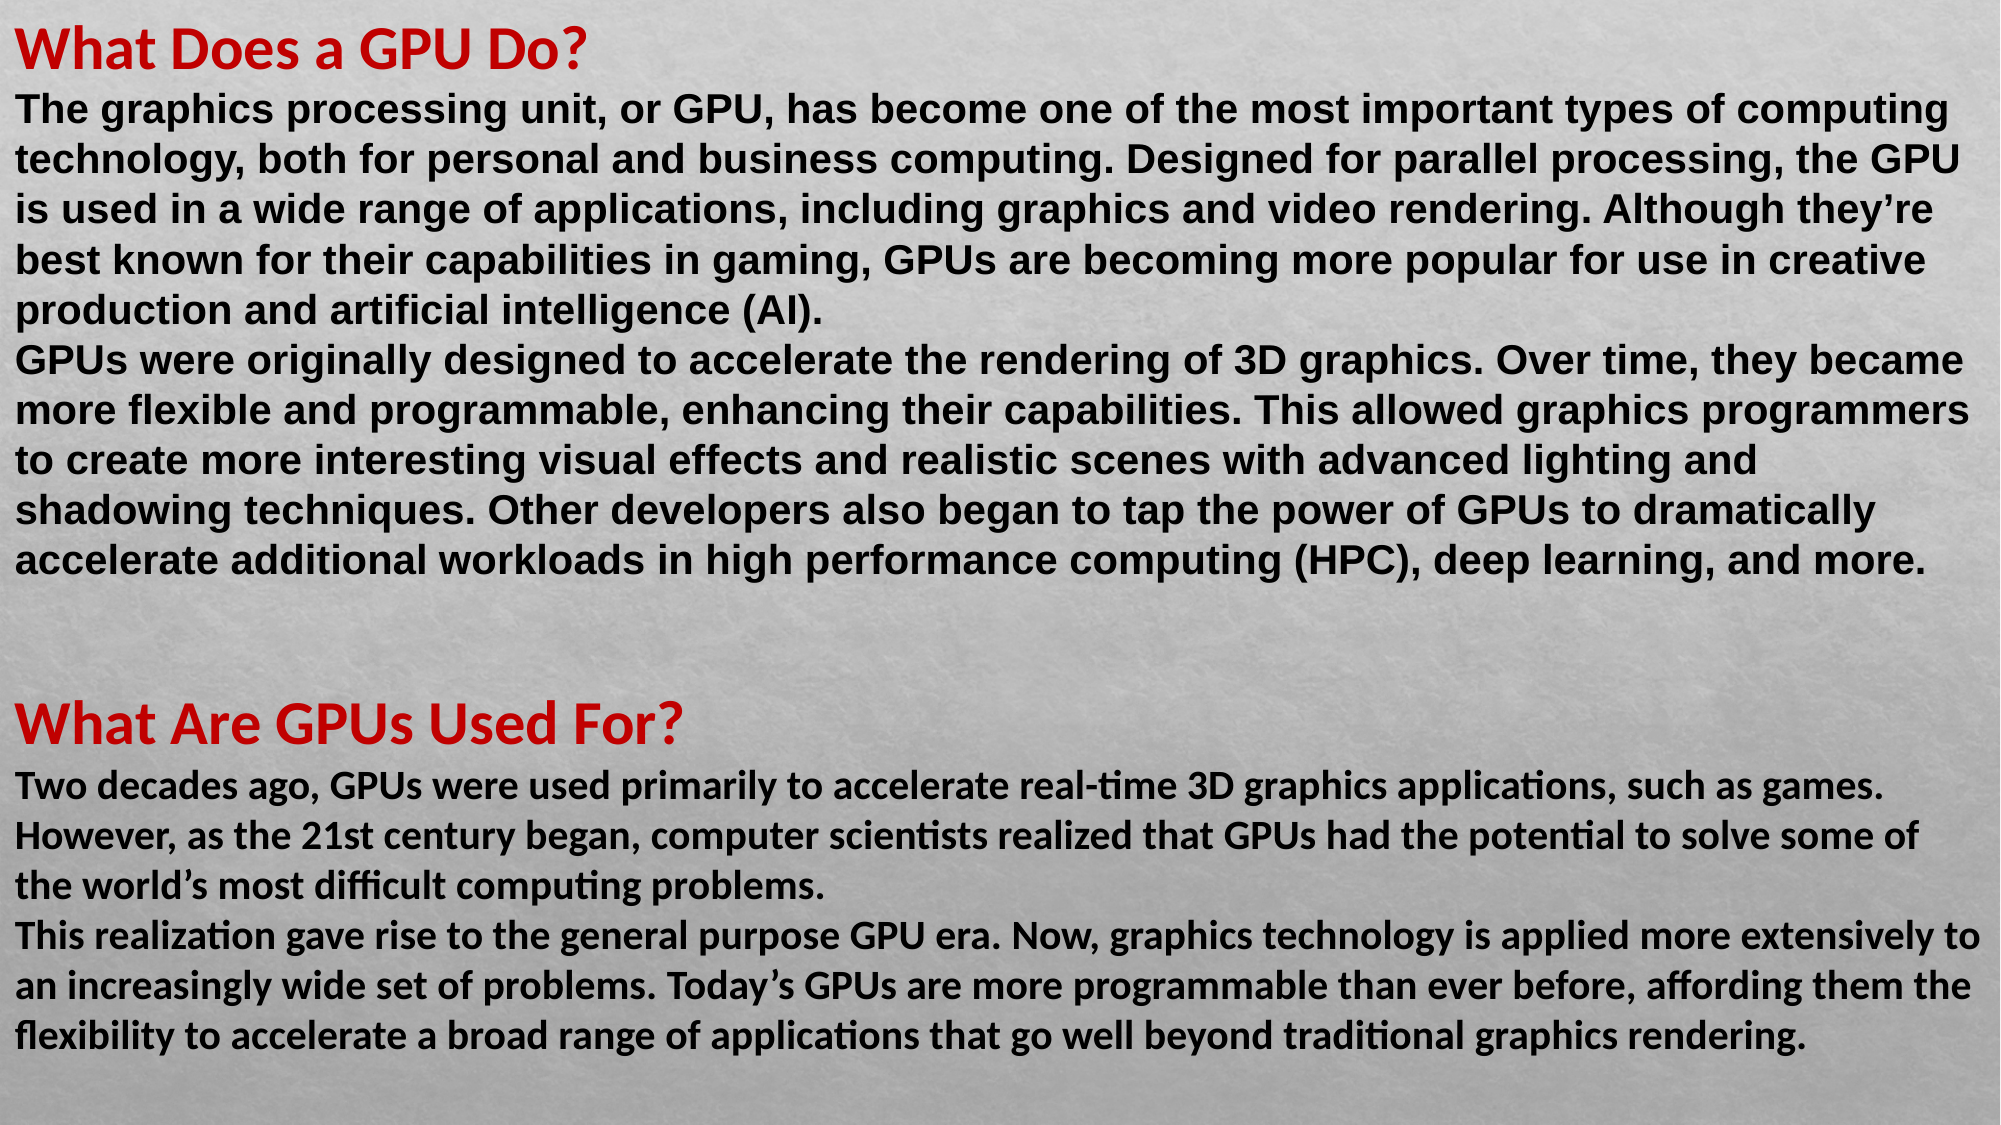

What Does a GPU Do?
The graphics processing unit, or GPU, has become one of the most important types of computing technology, both for personal and business computing. Designed for parallel processing, the GPU is used in a wide range of applications, including graphics and video rendering. Although they’re best known for their capabilities in gaming, GPUs are becoming more popular for use in creative production and artificial intelligence (AI).
GPUs were originally designed to accelerate the rendering of 3D graphics. Over time, they became more flexible and programmable, enhancing their capabilities. This allowed graphics programmers to create more interesting visual effects and realistic scenes with advanced lighting and shadowing techniques. Other developers also began to tap the power of GPUs to dramatically accelerate additional workloads in high performance computing (HPC), deep learning, and more.

What Are GPUs Used For?
Two decades ago, GPUs were used primarily to accelerate real-time 3D graphics applications, such as games. However, as the 21st century began, computer scientists realized that GPUs had the potential to solve some of the world’s most difficult computing problems.
This realization gave rise to the general purpose GPU era. Now, graphics technology is applied more extensively to an increasingly wide set of problems. Today’s GPUs are more programmable than ever before, affording them the flexibility to accelerate a broad range of applications that go well beyond traditional graphics rendering.